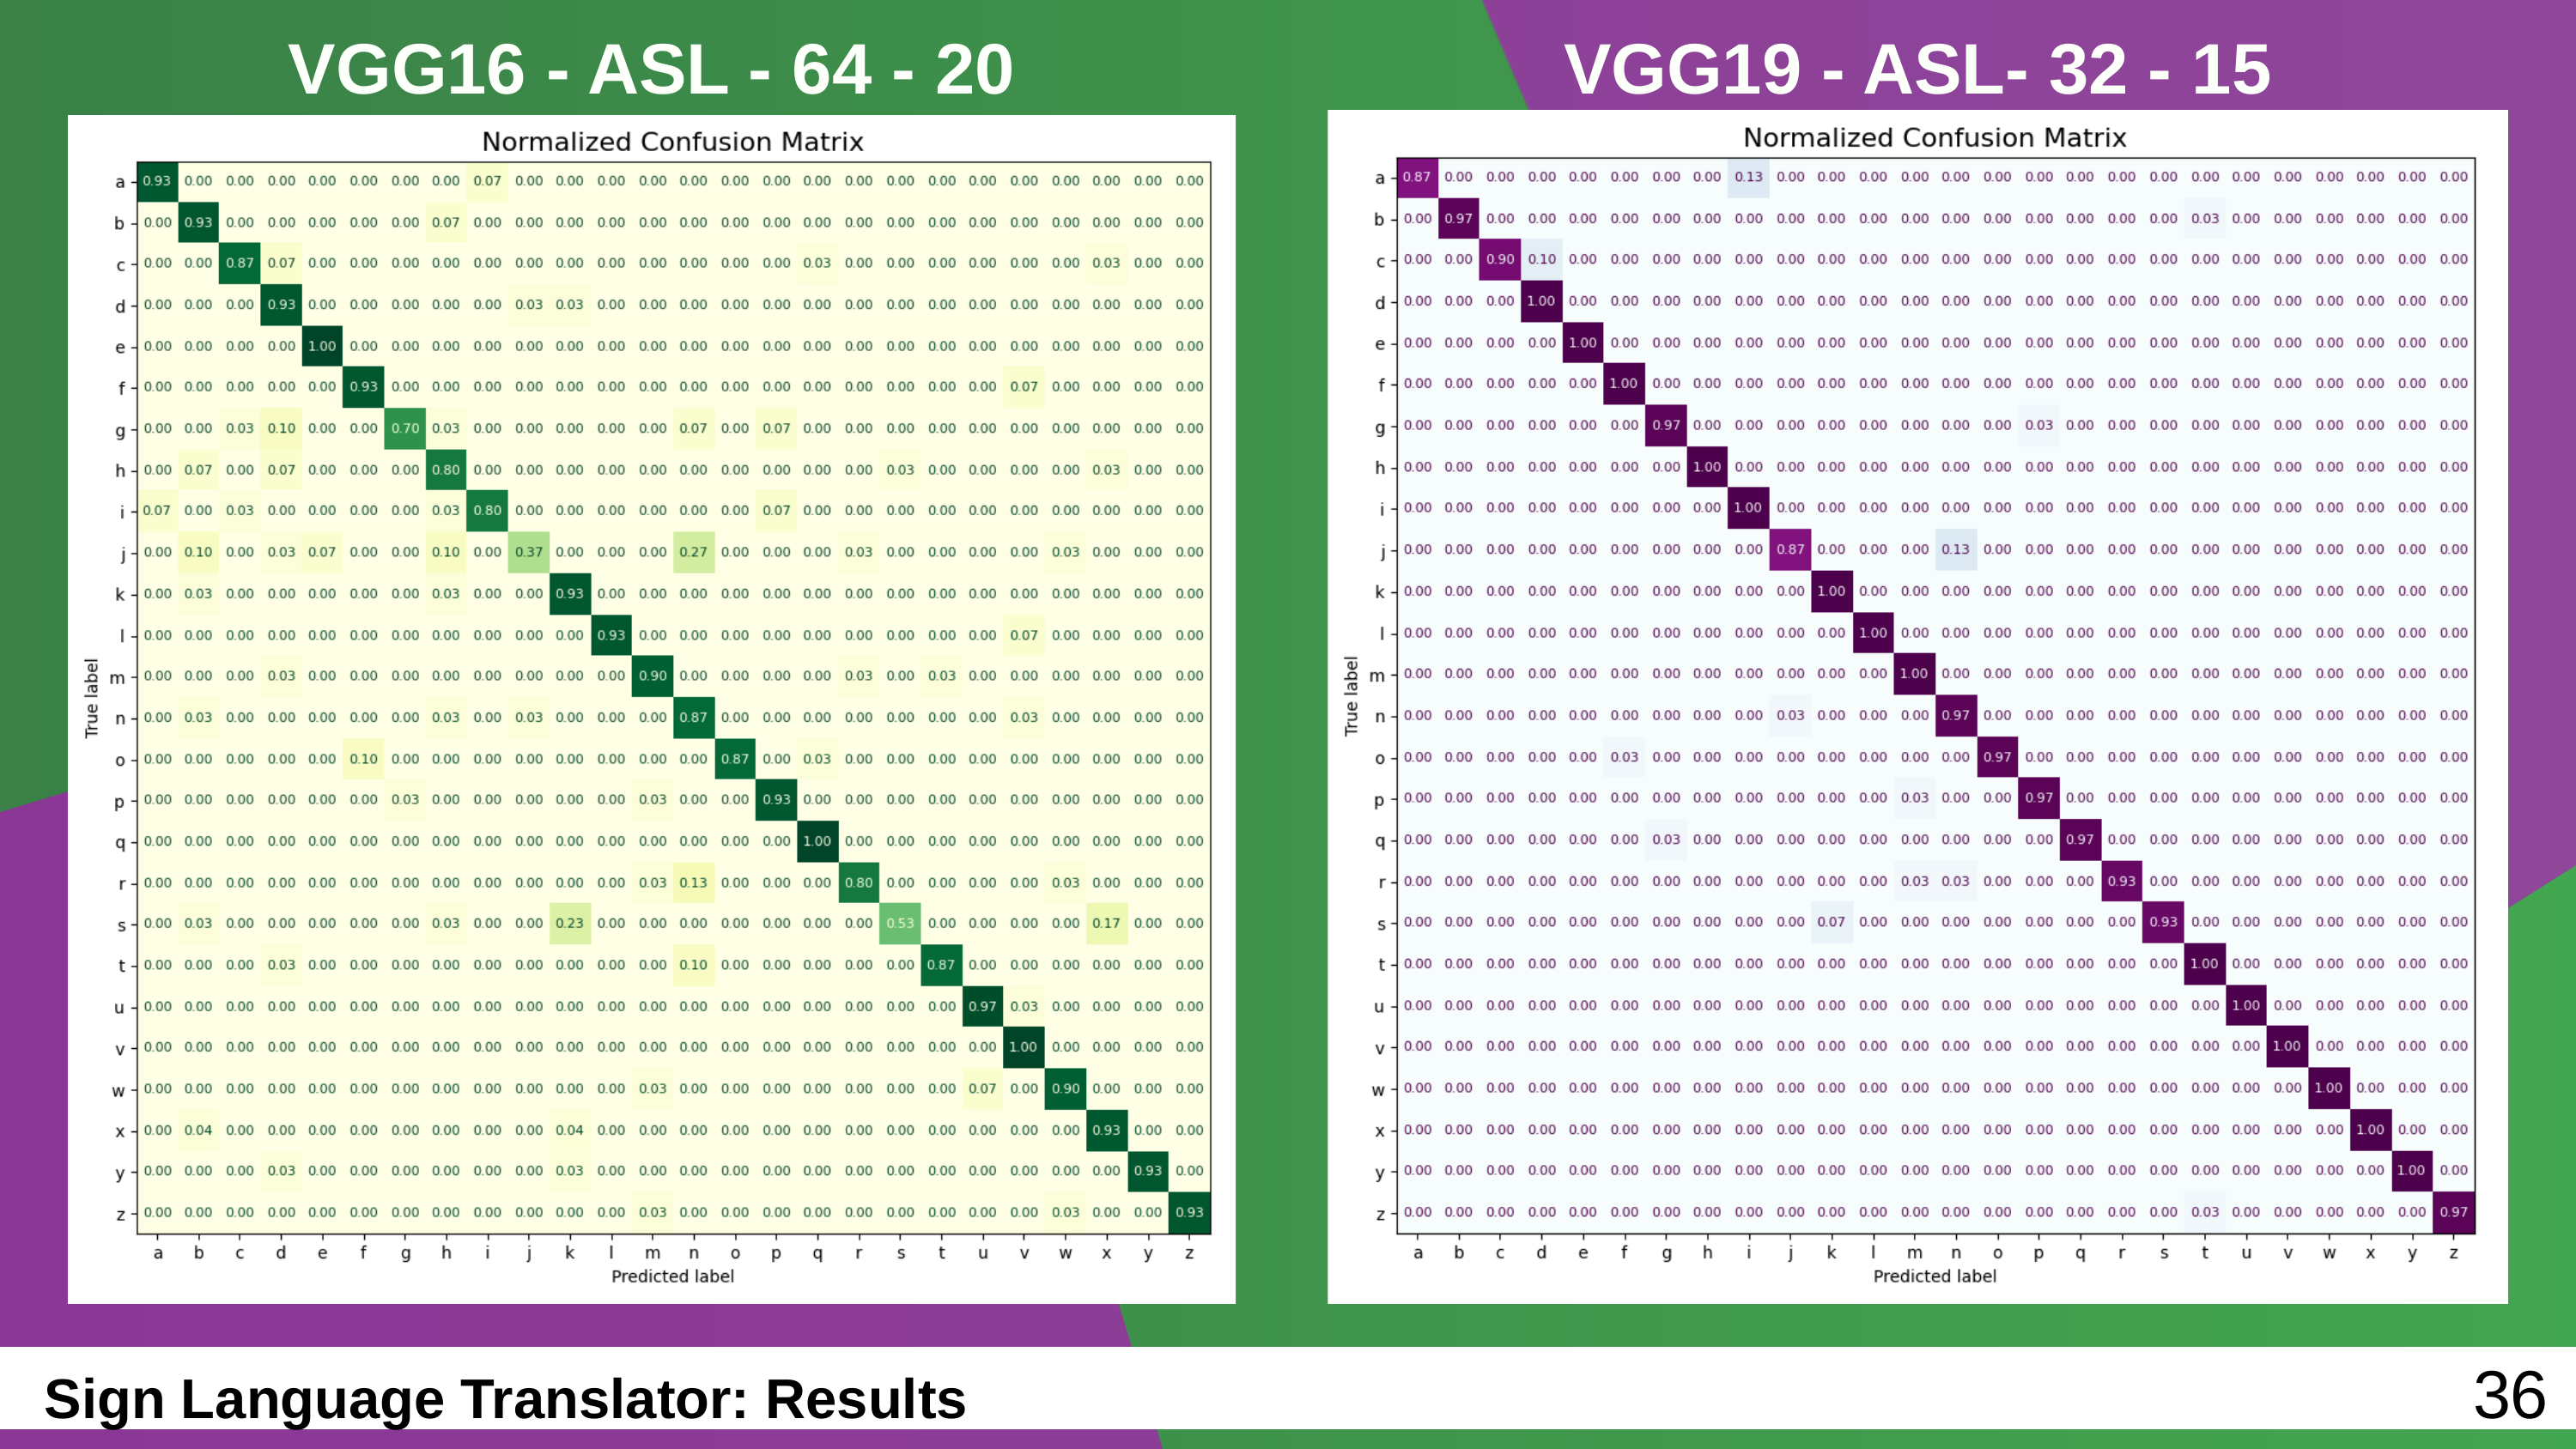

VGG16 - ASL - 64 - 20
VGG19 - ASL- 32 - 15

36

Sign Language Translator: Results